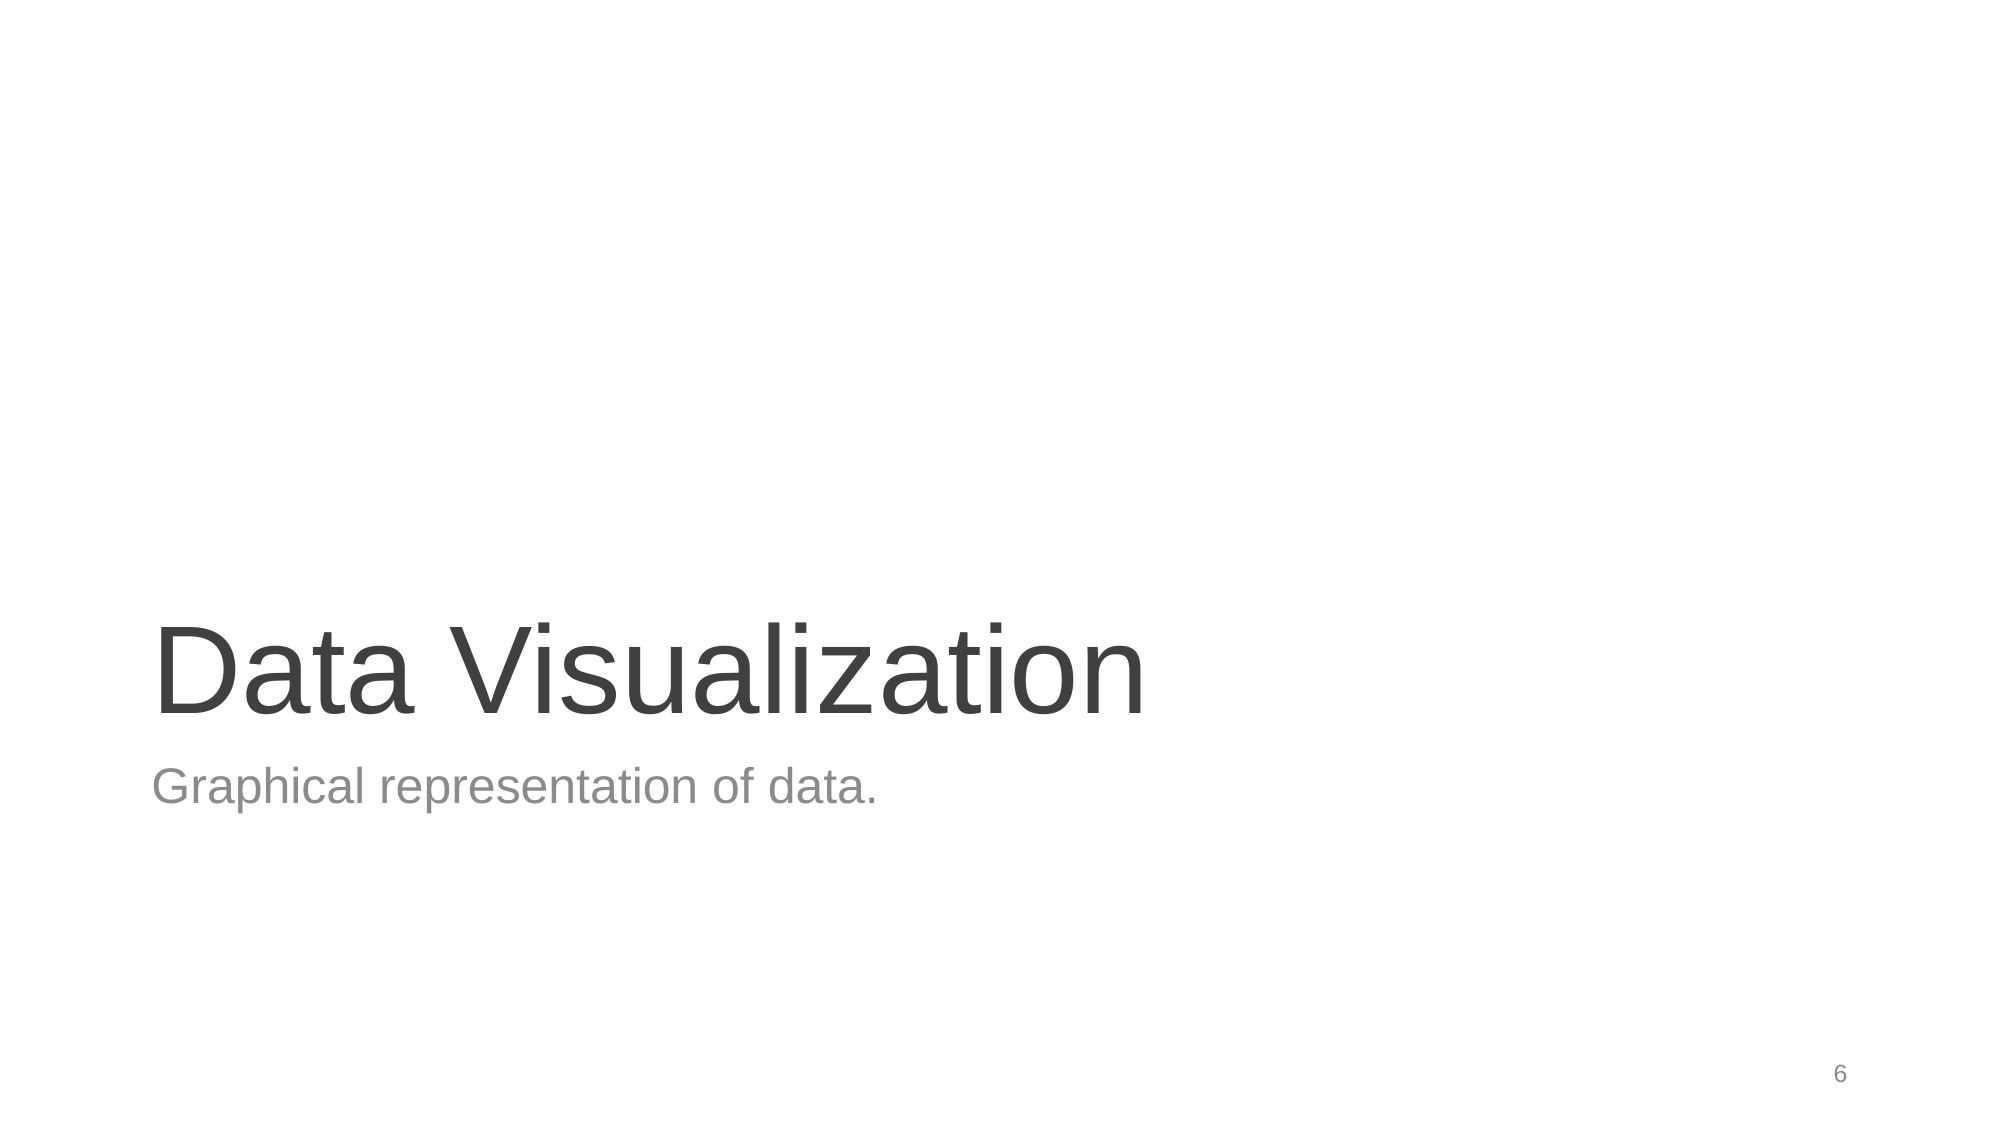

# Data Visualization
Graphical representation of data.

6